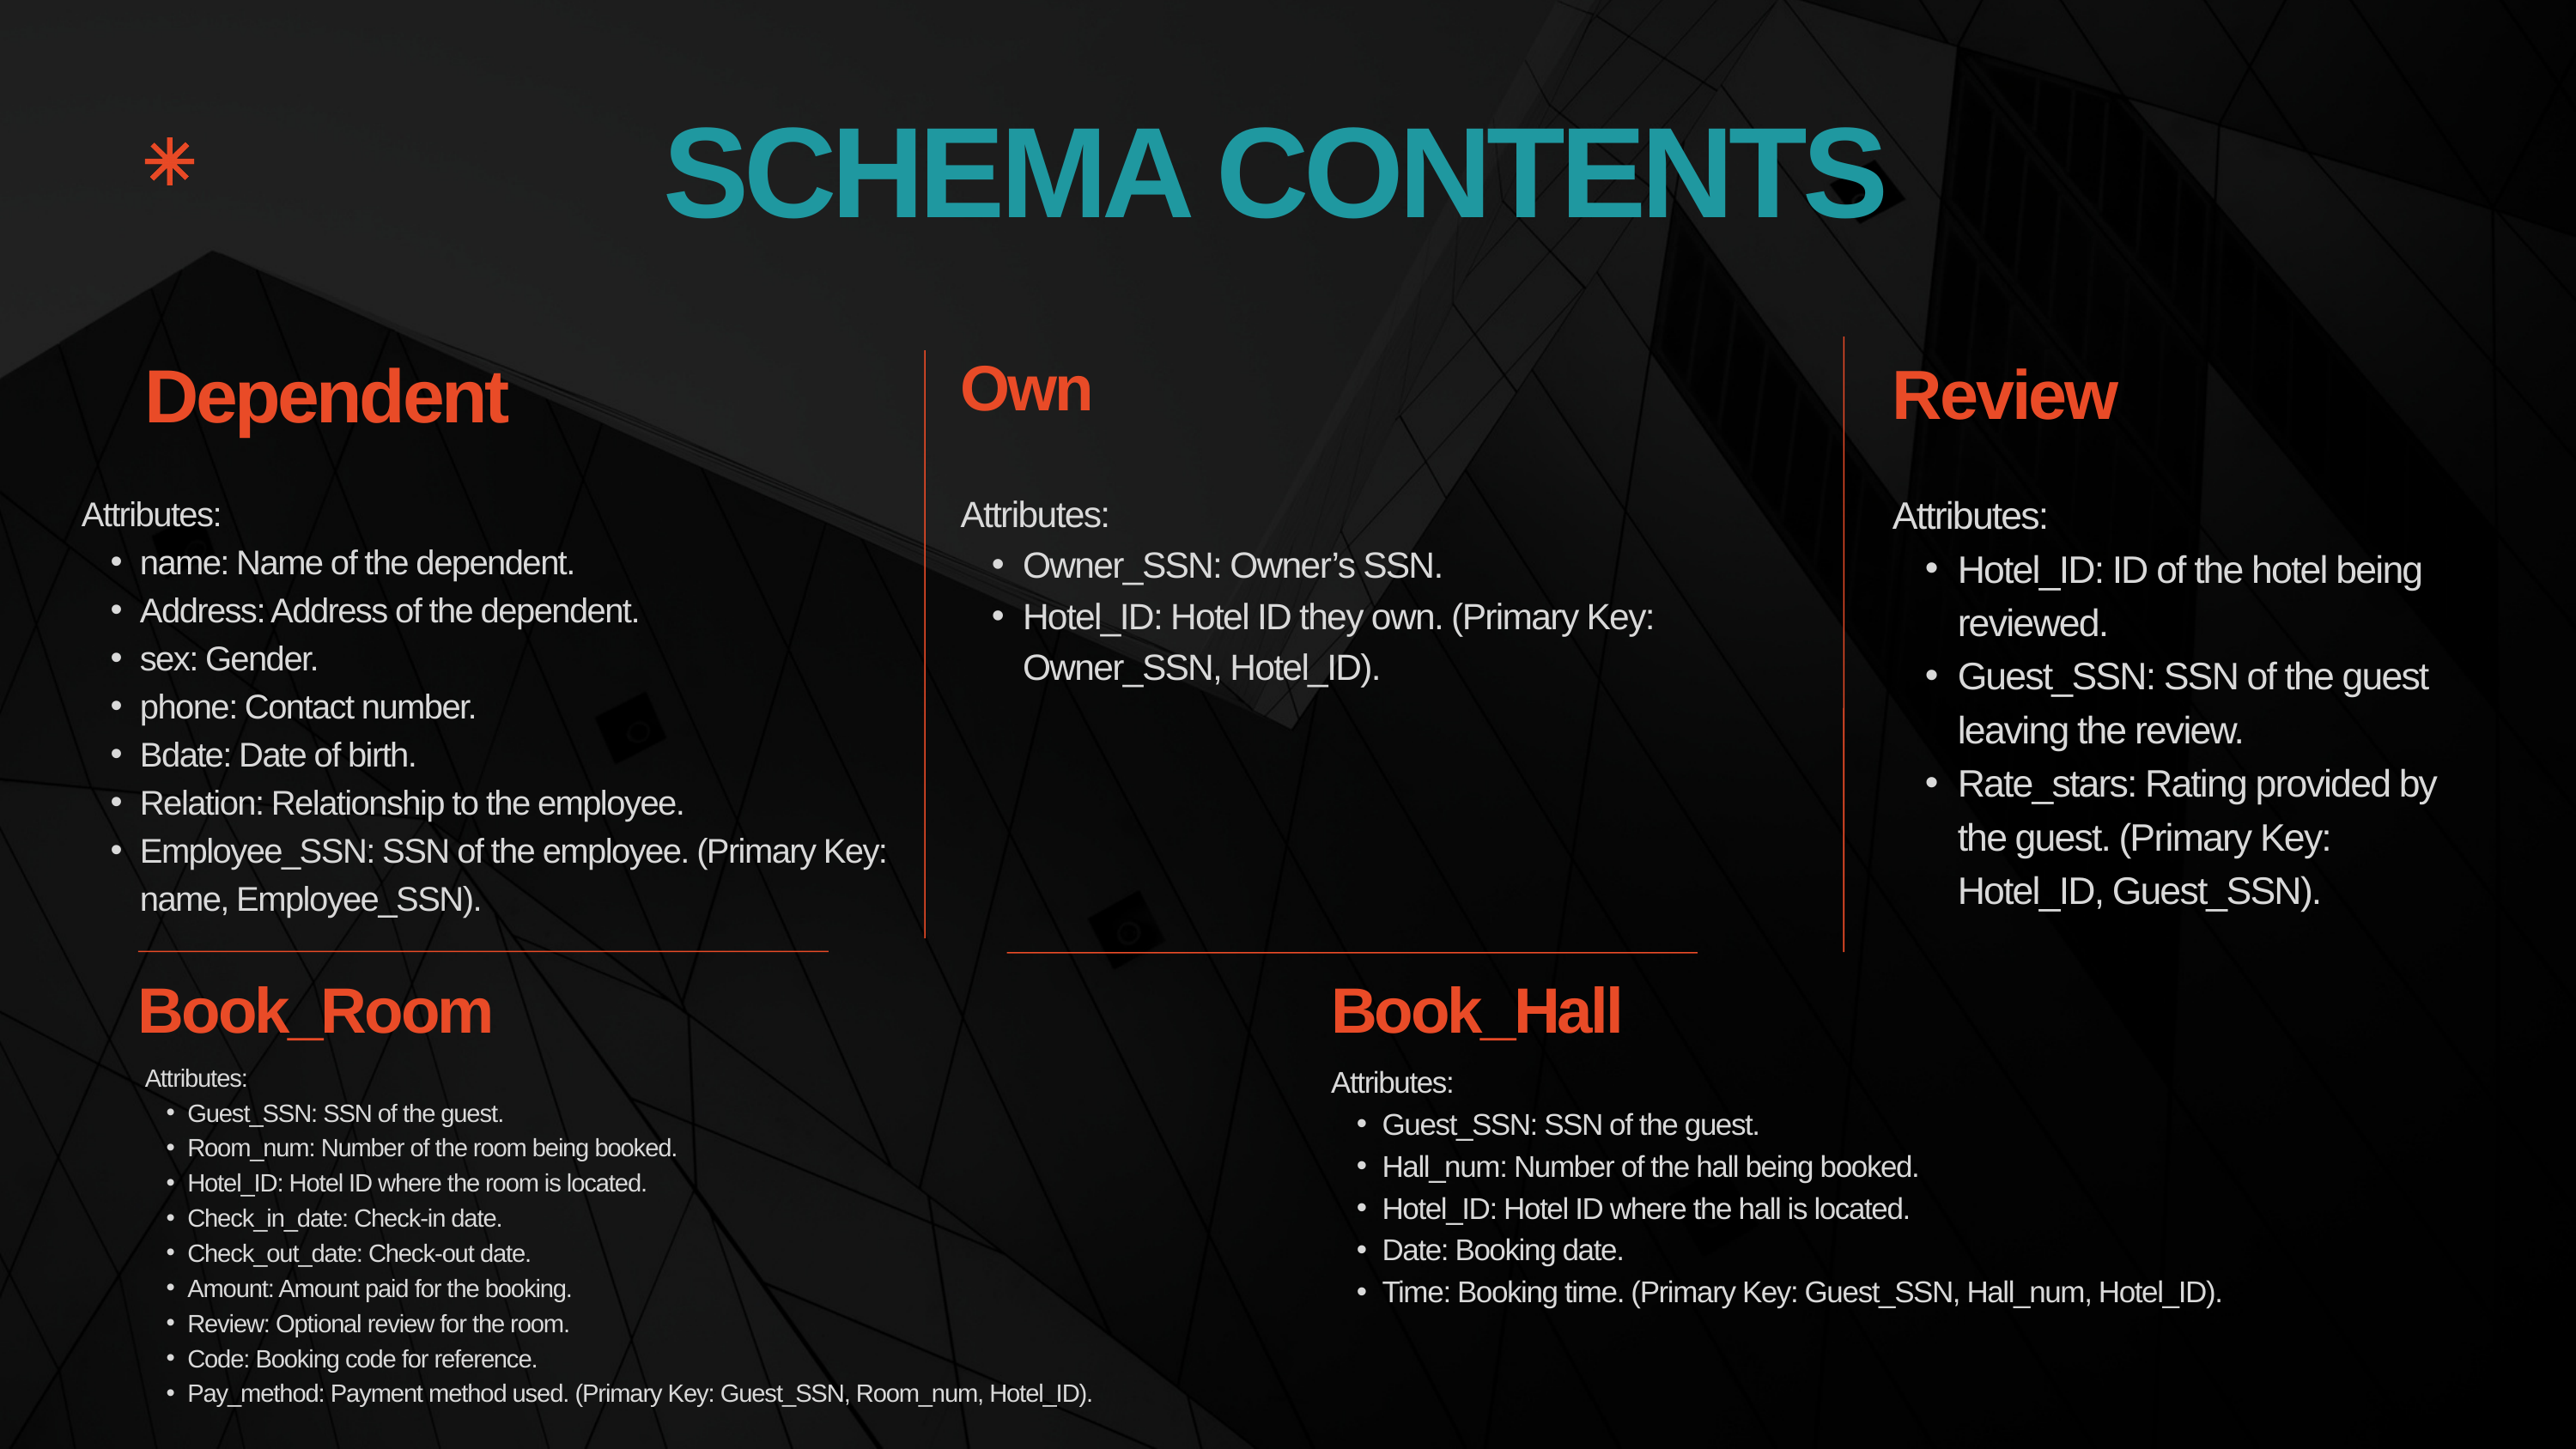

SCHEMA CONTENTS

Dependent
Own
Review

Attributes:
Owner_SSN: Owner’s SSN.
Hotel_ID: Hotel ID they own. (Primary Key: Owner_SSN, Hotel_ID).
Attributes:
Hotel_ID: ID of the hotel being reviewed.
Guest_SSN: SSN of the guest leaving the review.
Rate_stars: Rating provided by the guest. (Primary Key: Hotel_ID, Guest_SSN).
Attributes:
name: Name of the dependent.
Address: Address of the dependent.
sex: Gender.
phone: Contact number.
Bdate: Date of birth.
Relation: Relationship to the employee.
Employee_SSN: SSN of the employee. (Primary Key: name, Employee_SSN).

Book_Room
Book_Hall
Attributes:
Guest_SSN: SSN of the guest.
Room_num: Number of the room being booked.
Hotel_ID: Hotel ID where the room is located.
Check_in_date: Check-in date.
Check_out_date: Check-out date.
Amount: Amount paid for the booking.
Review: Optional review for the room.
Code: Booking code for reference.
Pay_method: Payment method used. (Primary Key: Guest_SSN, Room_num, Hotel_ID).
Attributes:
Guest_SSN: SSN of the guest.
Hall_num: Number of the hall being booked.
Hotel_ID: Hotel ID where the hall is located.
Date: Booking date.
Time: Booking time. (Primary Key: Guest_SSN, Hall_num, Hotel_ID).